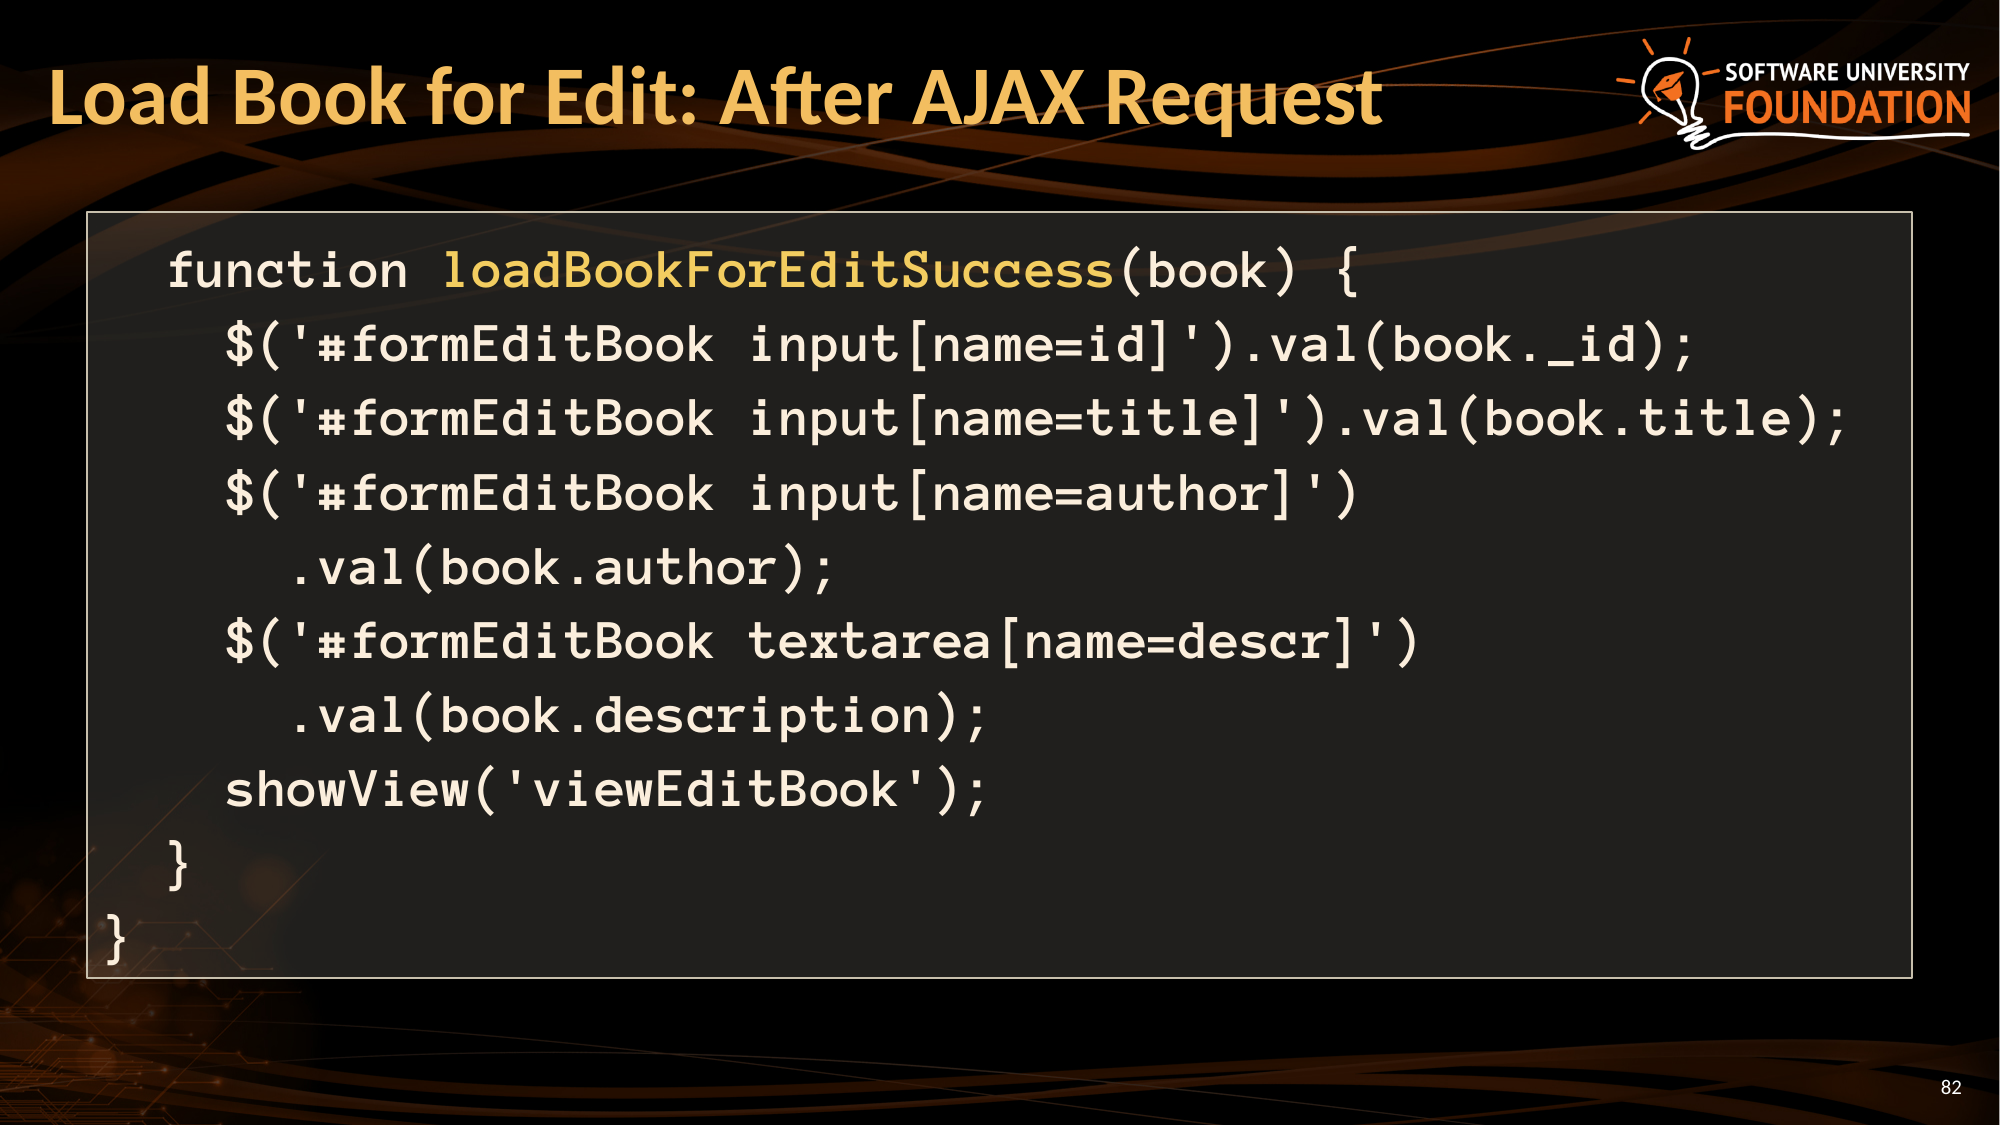

# Load Book for Edit: After AJAX Request
  function loadBookForEditSuccess(book) {
    $('#formEditBook input[name=id]').val(book._id);
    $('#formEditBook input[name=title]').val(book.title);
    $('#formEditBook input[name=author]')
      .val(book.author);
    $('#formEditBook textarea[name=descr]')
      .val(book.description);
    showView('viewEditBook');
  }
}
82